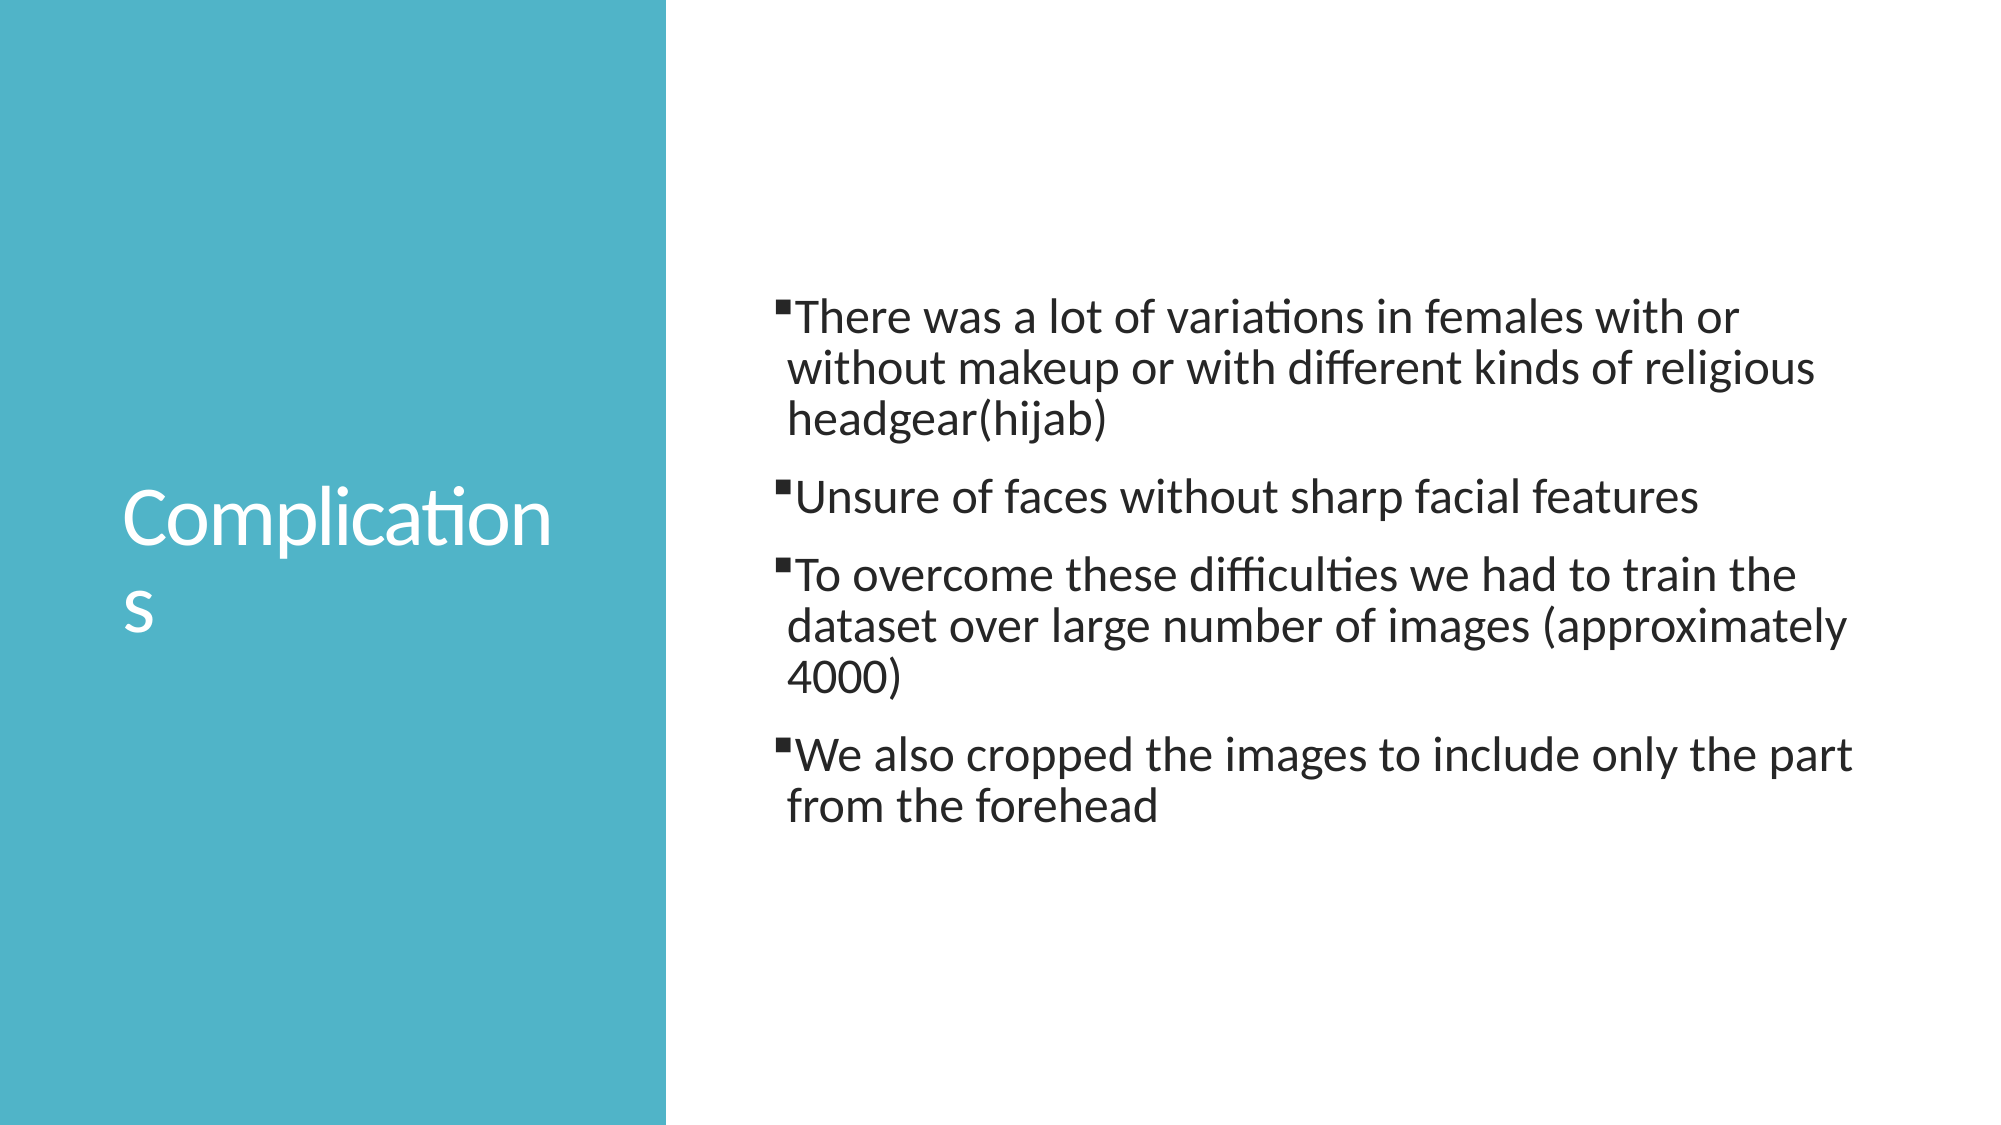

# Complications
There was a lot of variations in females with or without makeup or with different kinds of religious headgear(hijab)
Unsure of faces without sharp facial features
To overcome these difficulties we had to train the dataset over large number of images (approximately 4000)
We also cropped the images to include only the part from the forehead